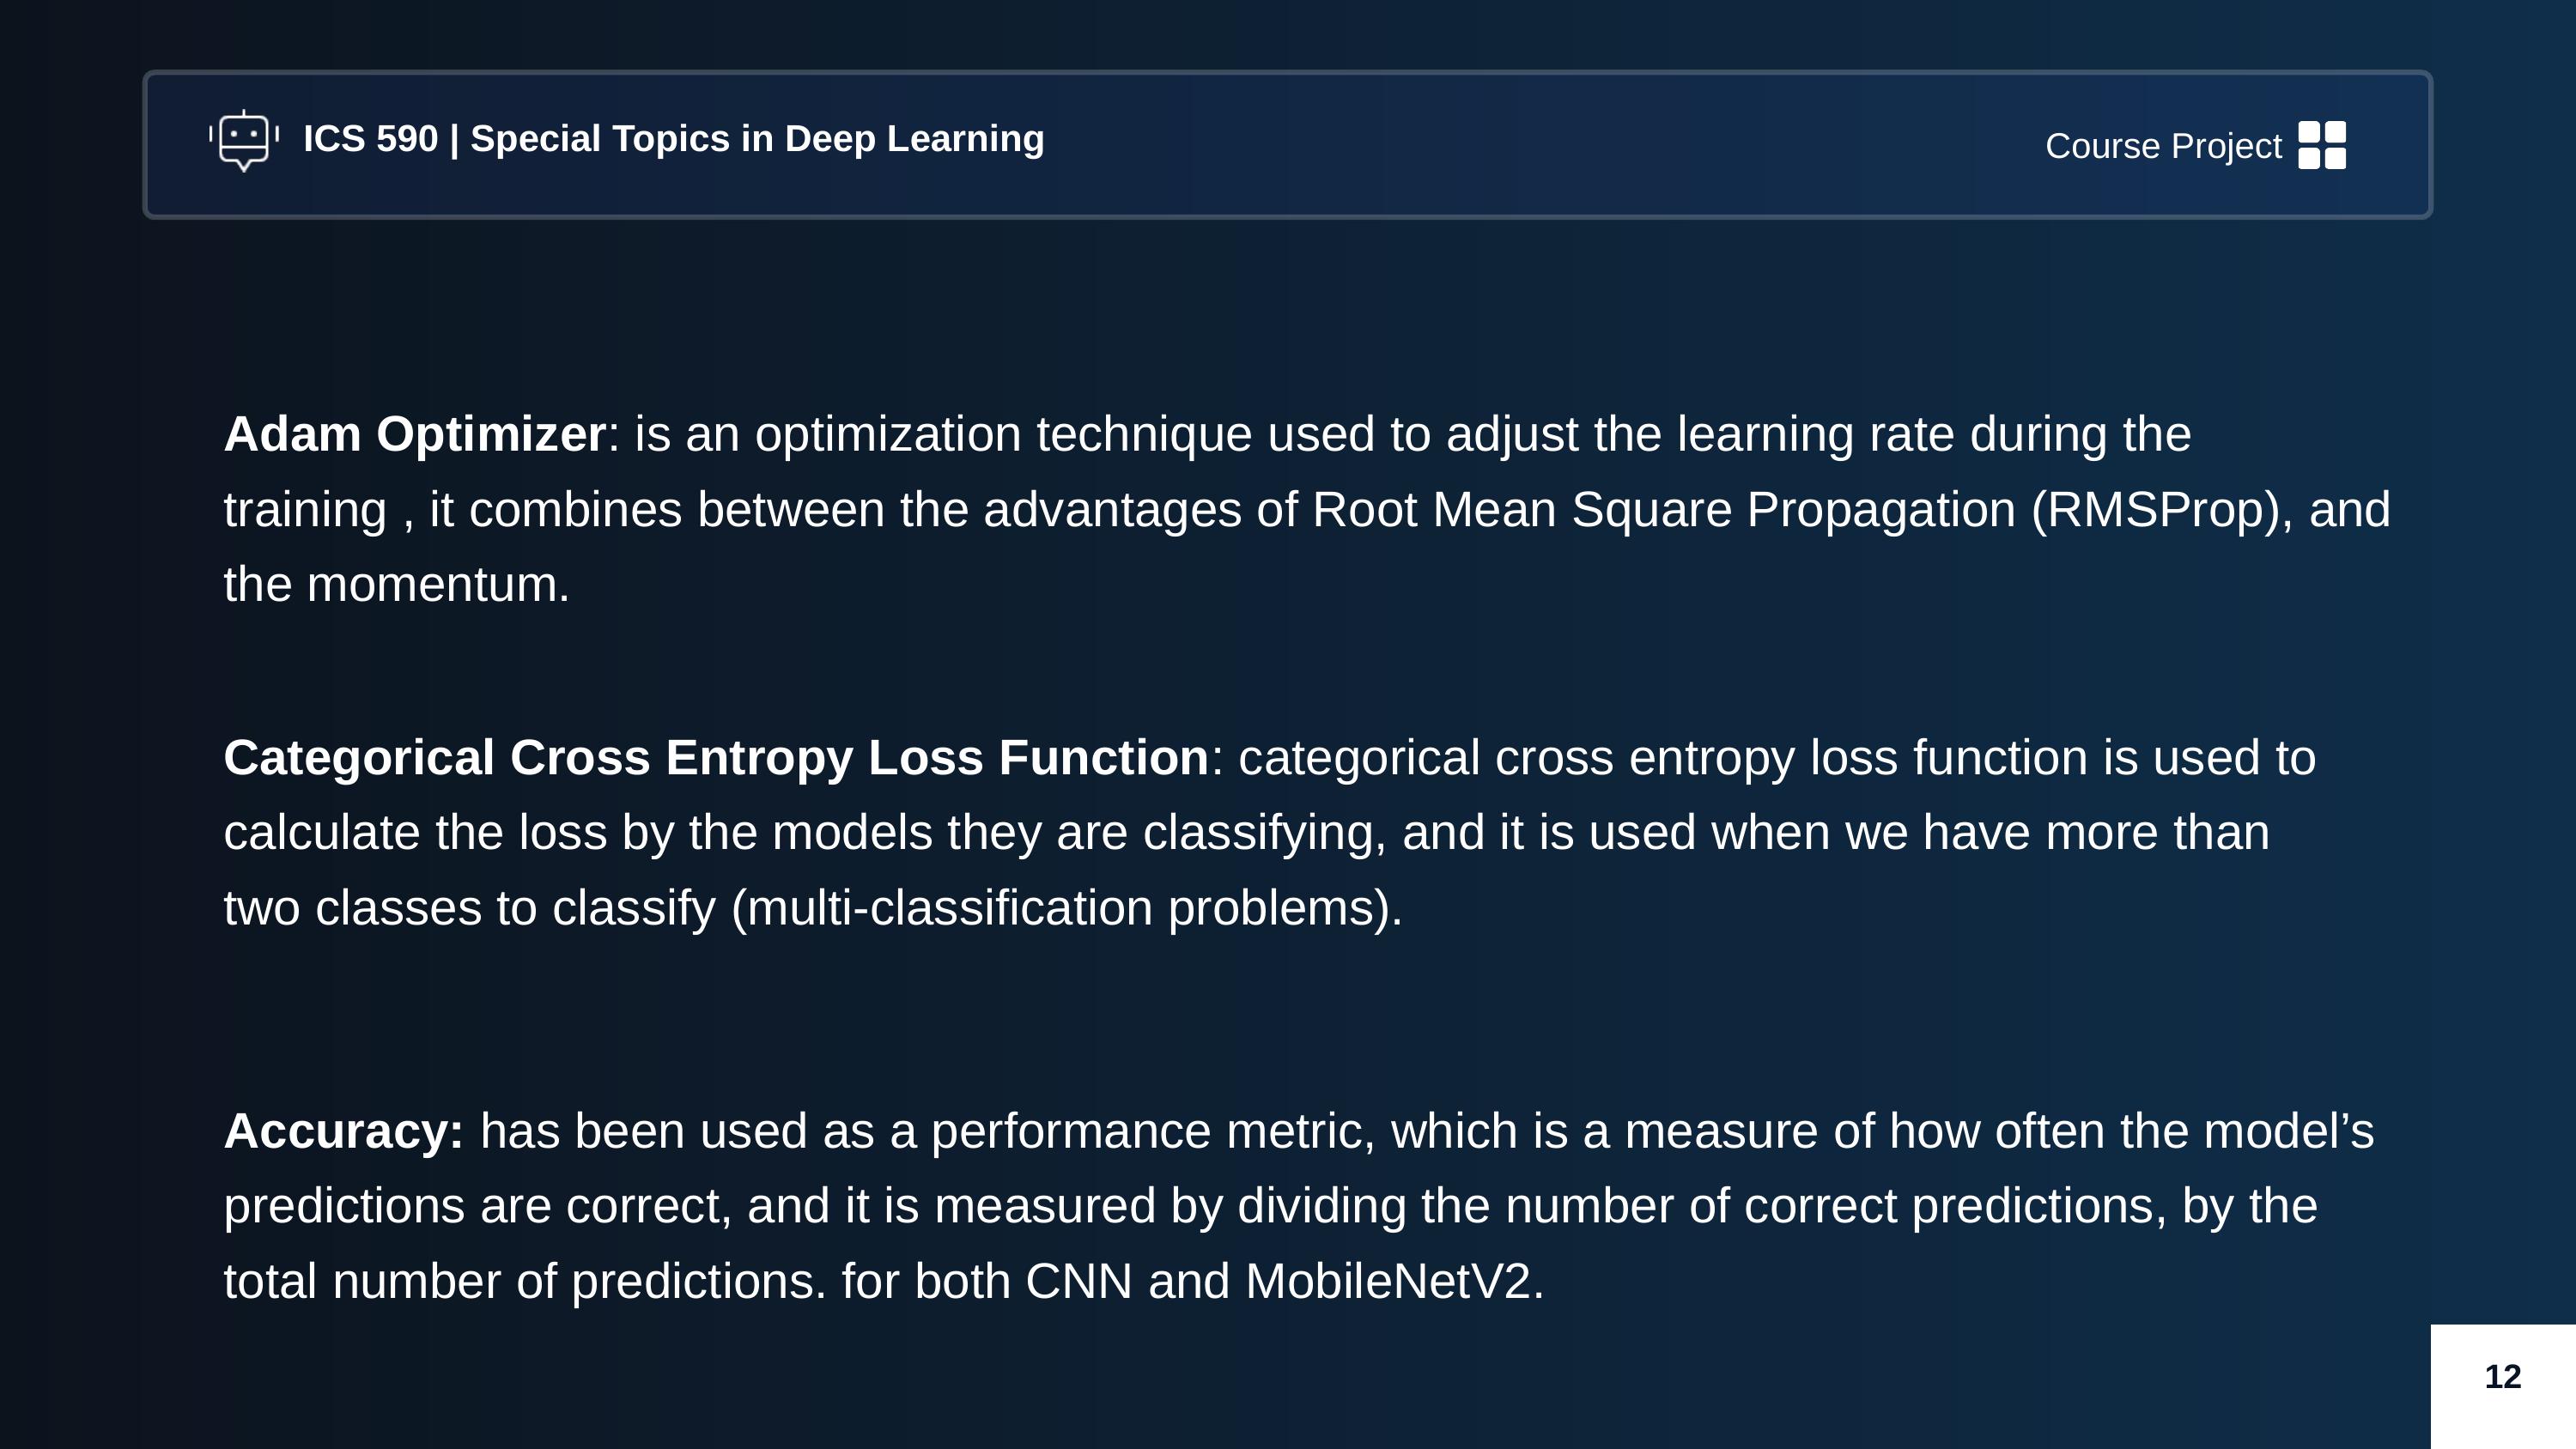

Course Project

ICS 590 | Special Topics in Deep Learning
Adam Optimizer: is an optimization technique used to adjust the learning rate during the training , it combines between the advantages of Root Mean Square Propagation (RMSProp), and the momentum.
Categorical Cross Entropy Loss Function: categorical cross entropy loss function is used to calculate the loss by the models they are classifying, and it is used when we have more than two classes to classify (multi-classification problems).
Accuracy: has been used as a performance metric, which is a measure of how often the model’s predictions are correct, and it is measured by dividing the number of correct predictions, by the total number of predictions. for both CNN and MobileNetV2.

12